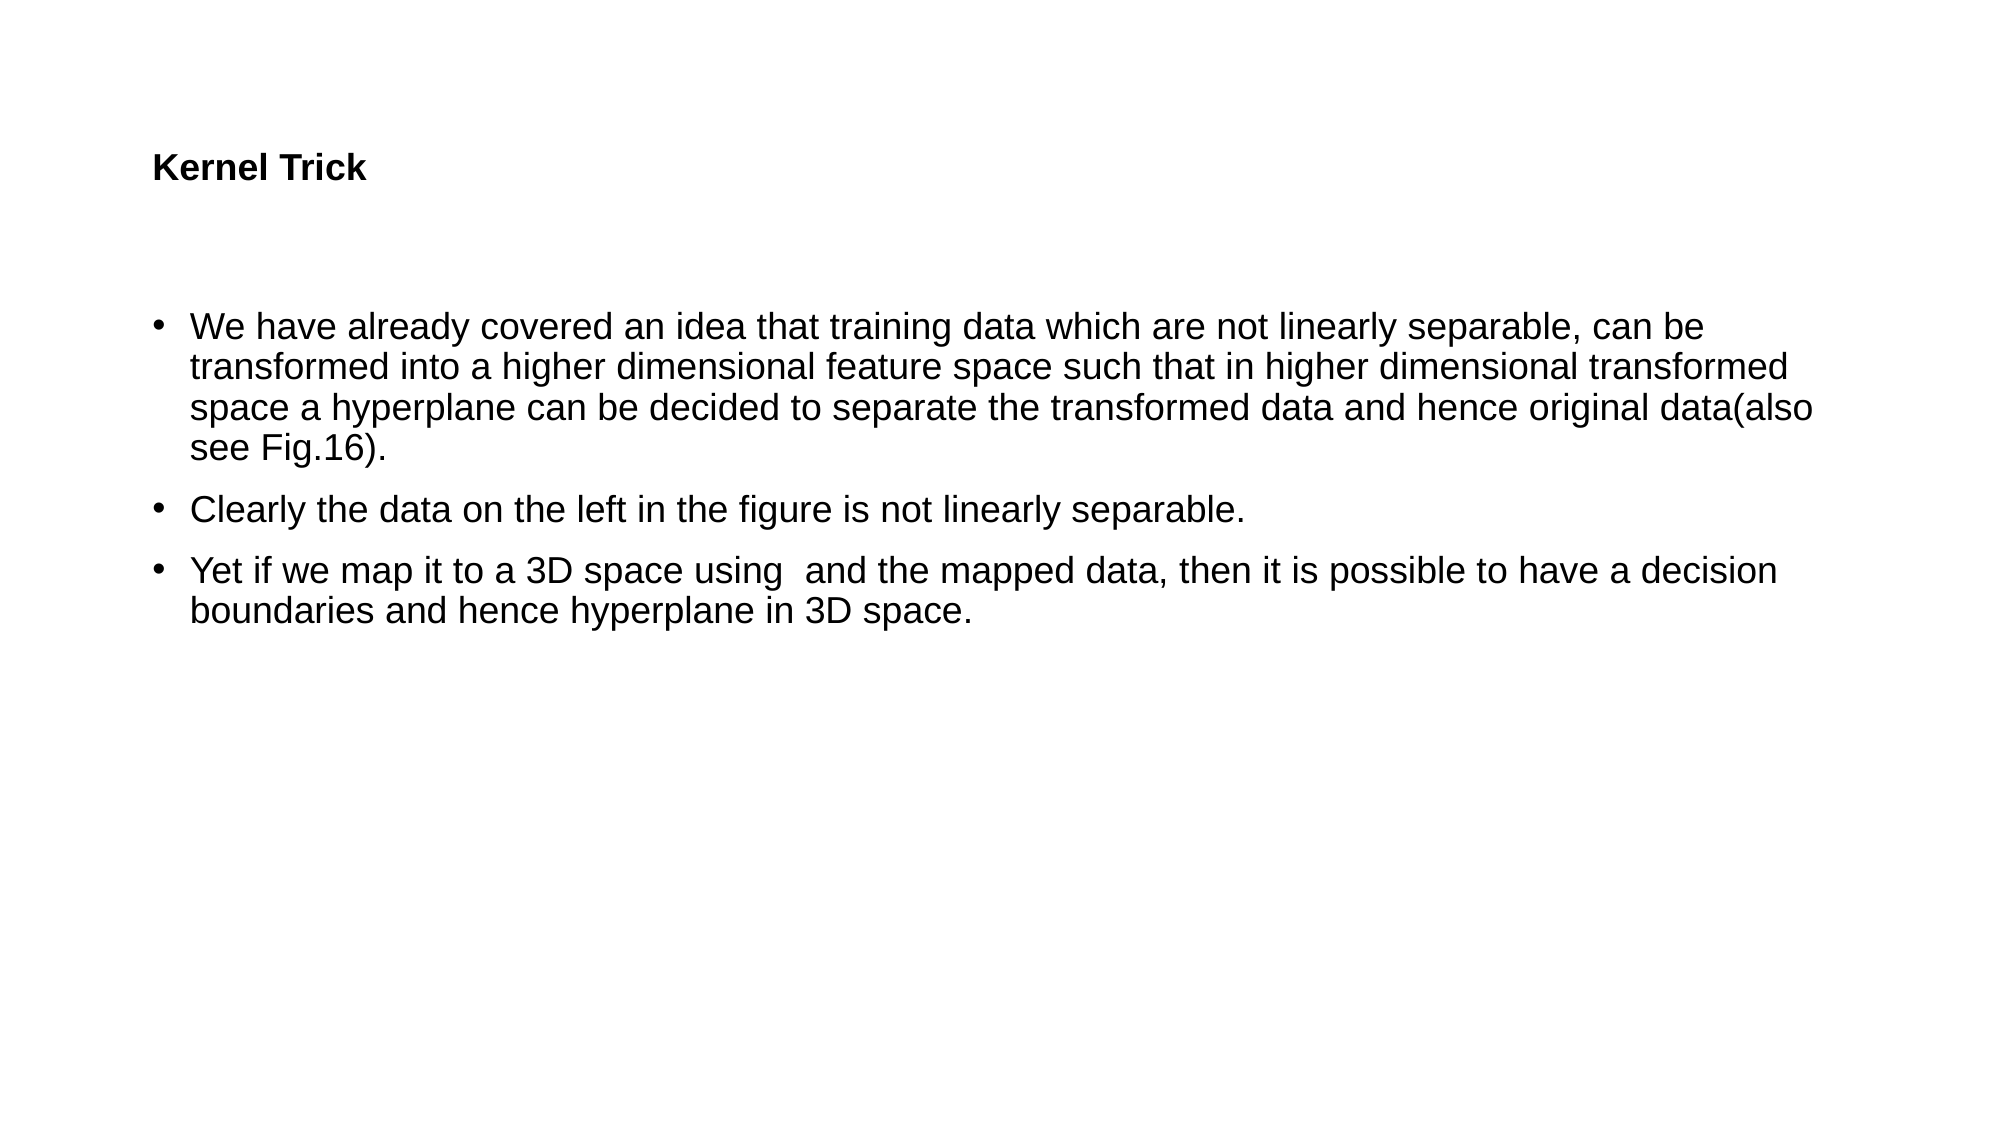

# Kernel Trick
We have already covered an idea that training data which are not linearly separable, can be transformed into a higher dimensional feature space such that in higher dimensional transformed space a hyperplane can be decided to separate the transformed data and hence original data(also see Fig.16).
Clearly the data on the left in the figure is not linearly separable.
Yet if we map it to a 3D space using  and the mapped data, then it is possible to have a decision boundaries and hence hyperplane in 3D space.